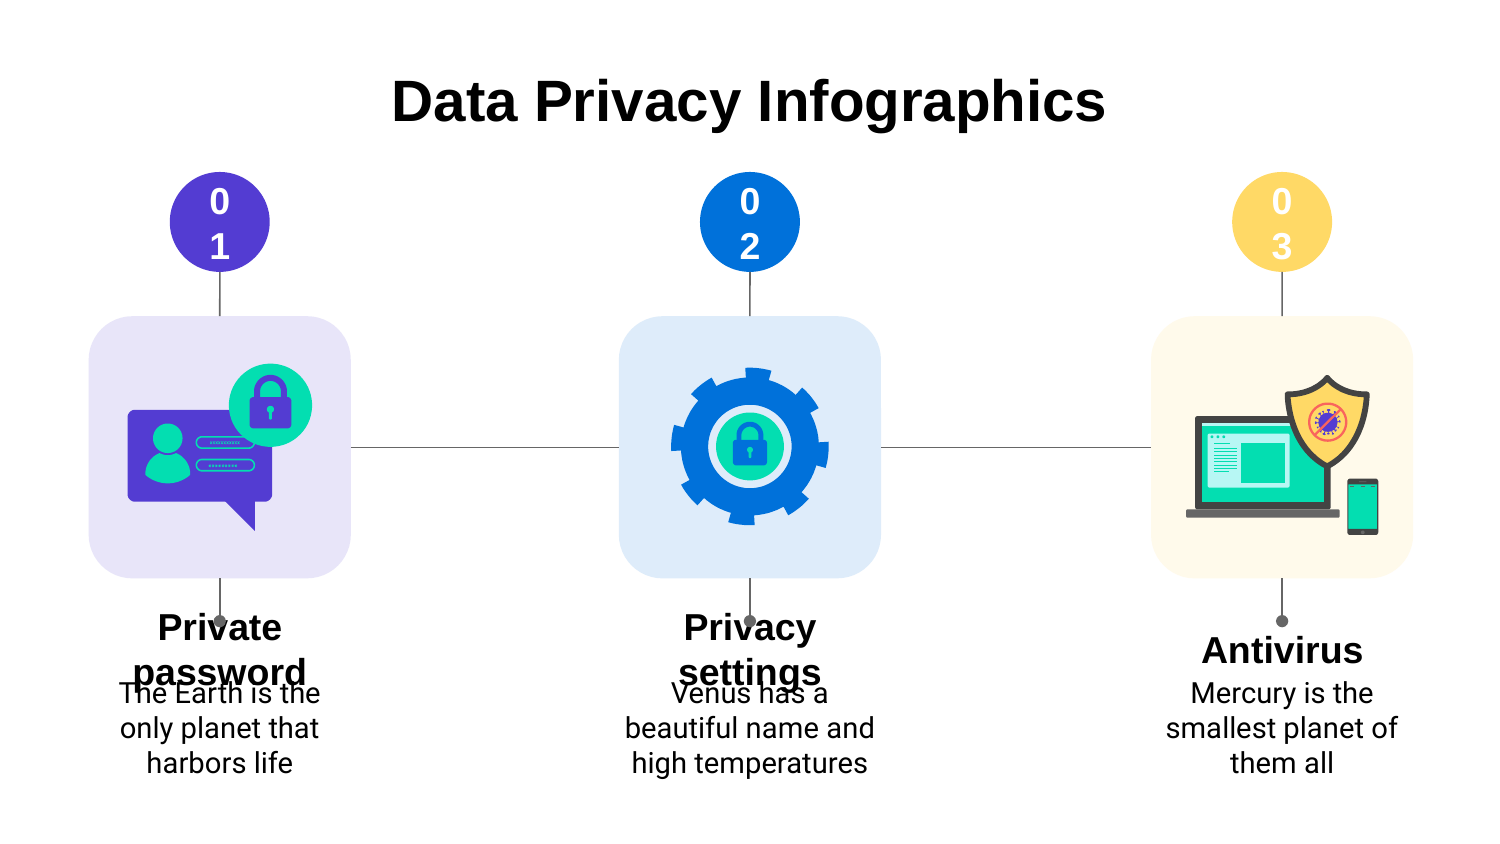

# Data Privacy Infographics
03
01
02

Privacy settings
Venus has a beautiful name and high temperatures
Private password
The Earth is the only planet that harbors life
Antivirus
Mercury is the smallest planet of them all